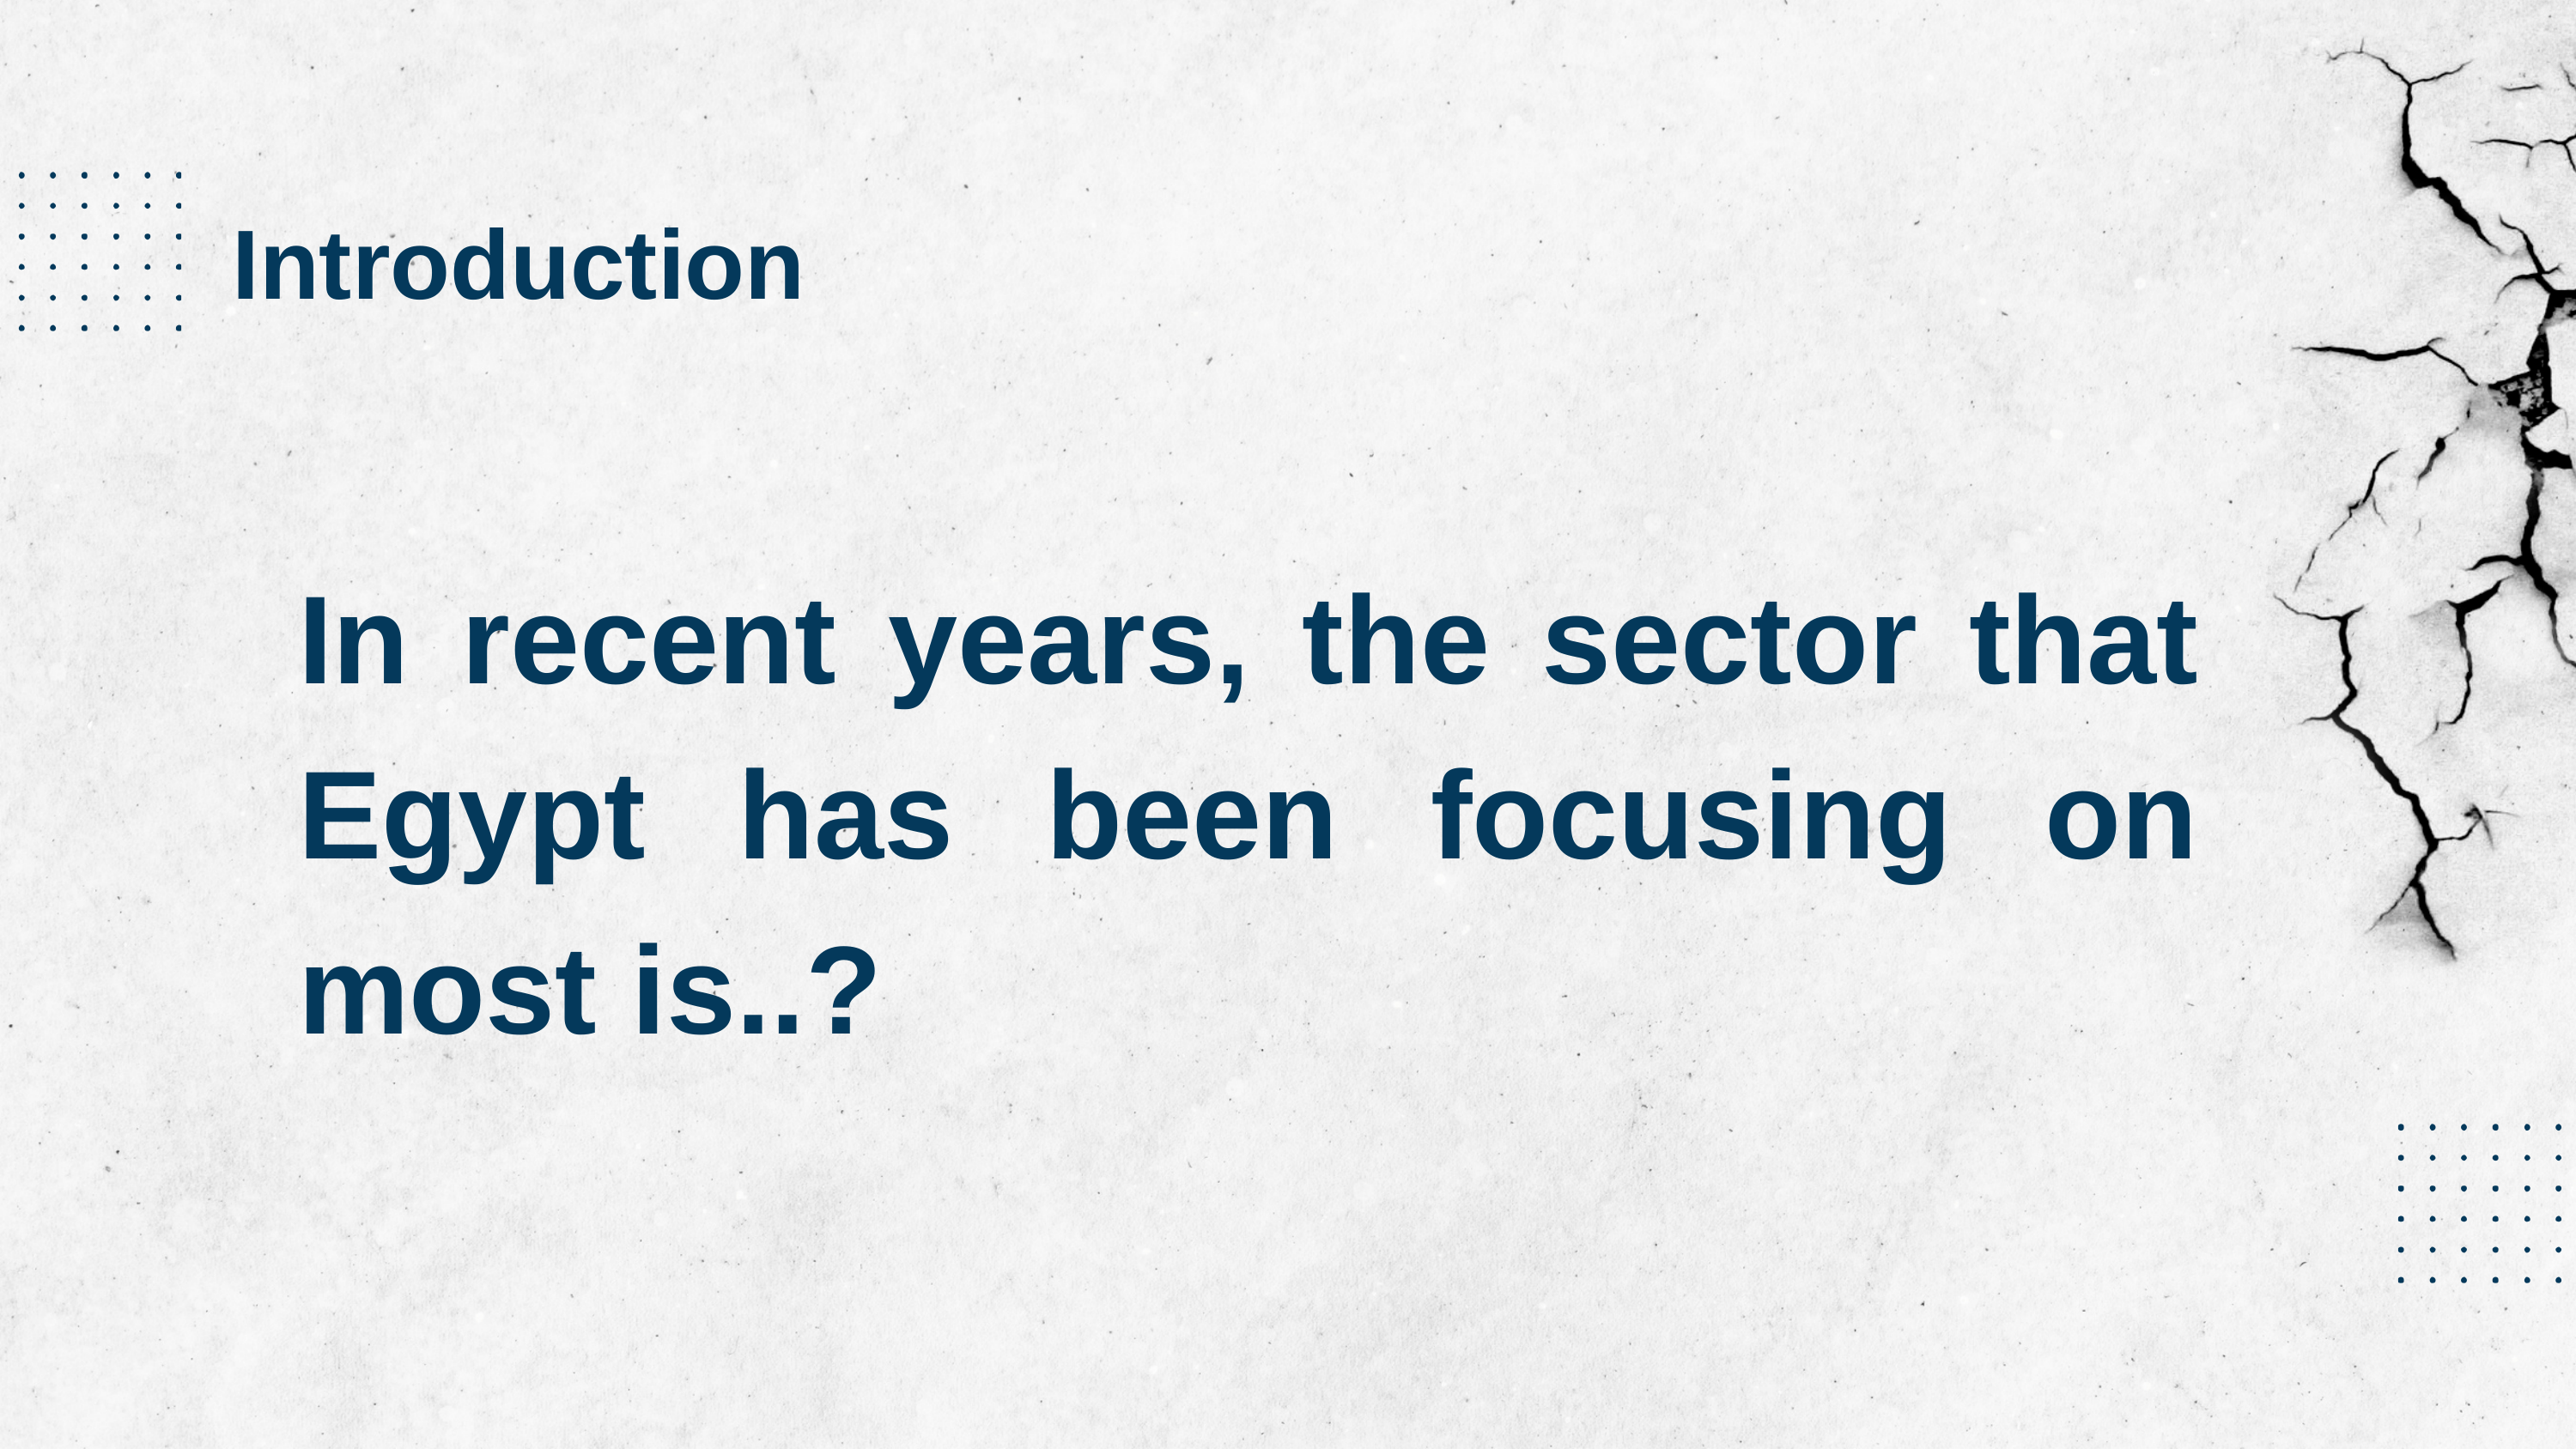

Introduction
In recent years, the sector that Egypt has been focusing on most is..?